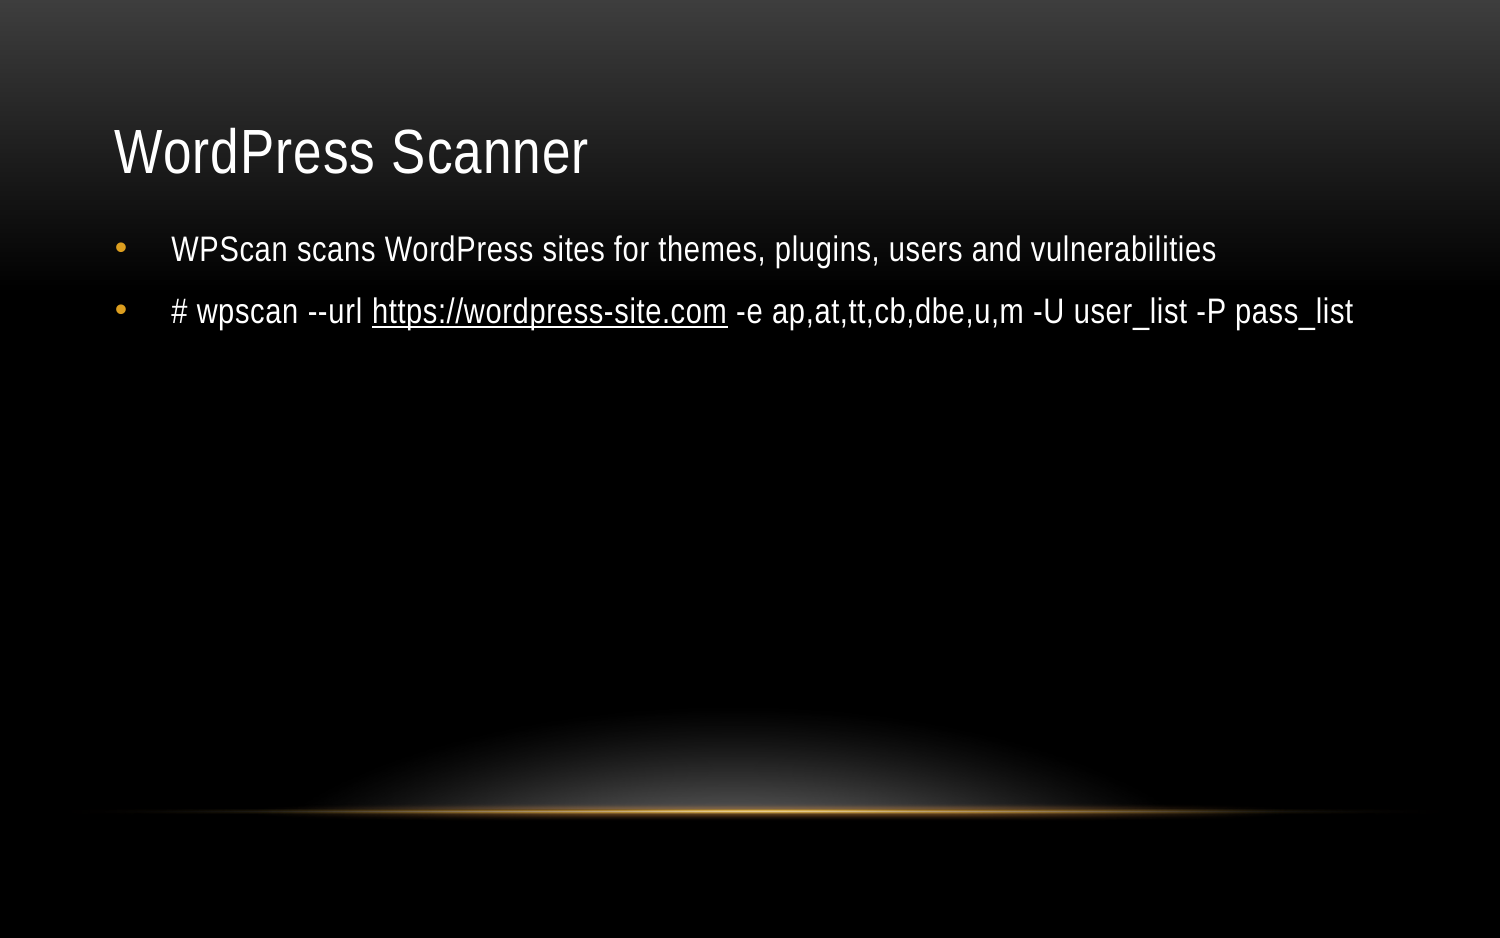

# WordPress Scanner
WPScan scans WordPress sites for themes, plugins, users and vulnerabilities
# wpscan --url https://wordpress-site.com -e ap,at,tt,cb,dbe,u,m -U user_list -P pass_list